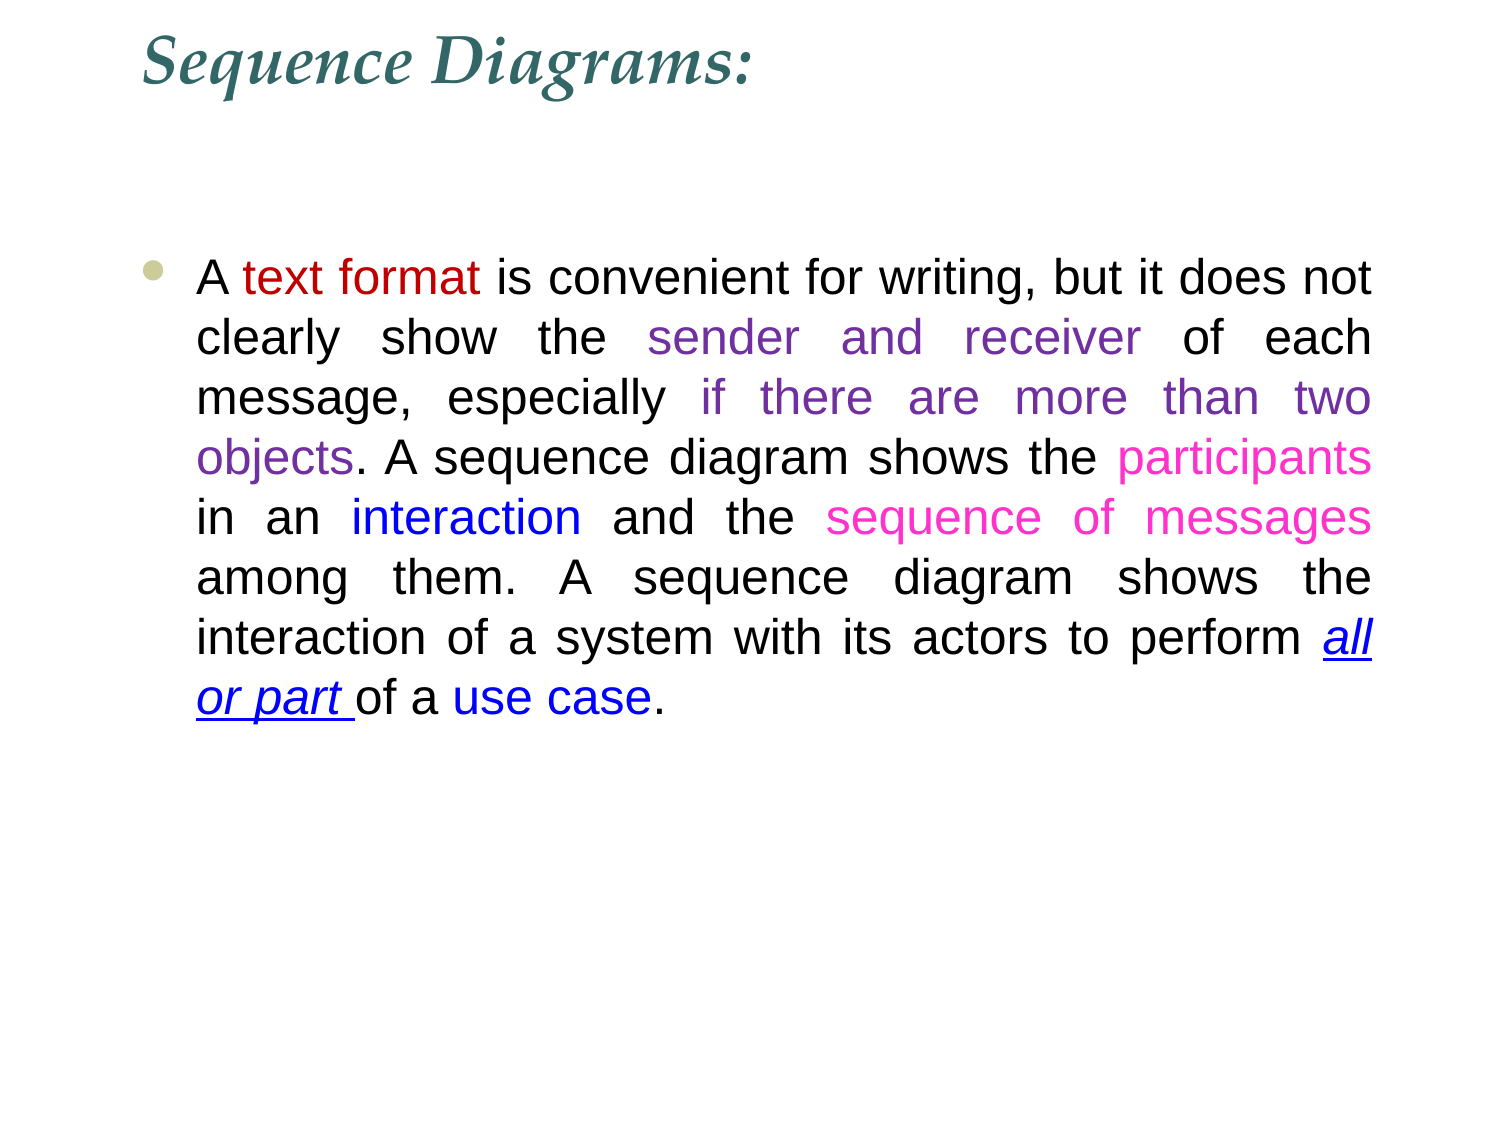

# Sequence Diagrams:
A text format is convenient for writing, but it does not clearly show the sender and receiver of each message, especially if there are more than two objects. A sequence diagram shows the participants in an interaction and the sequence of messages among them. A sequence diagram shows the interaction of a system with its actors to perform all or part of a use case.